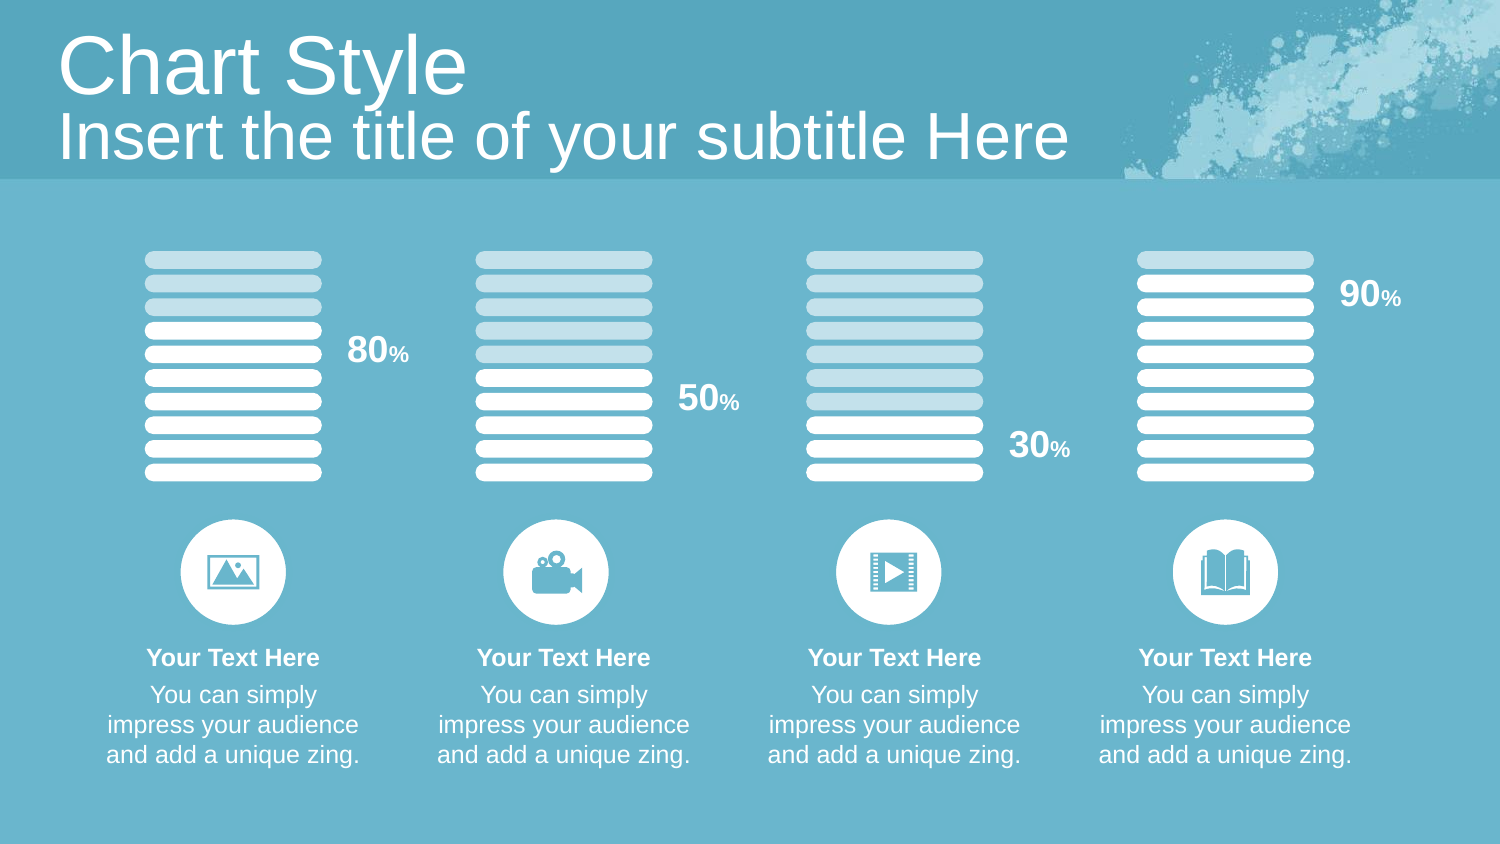

# Chart Style
Insert the title of your subtitle Here

90%
80%
50%
30%

Your Text Here
You can simply impress your audience and add a unique zing.
Your Text Here
You can simply impress your audience and add a unique zing.
Your Text Here
You can simply impress your audience and add a unique zing.
Your Text Here
You can simply impress your audience and add a unique zing.